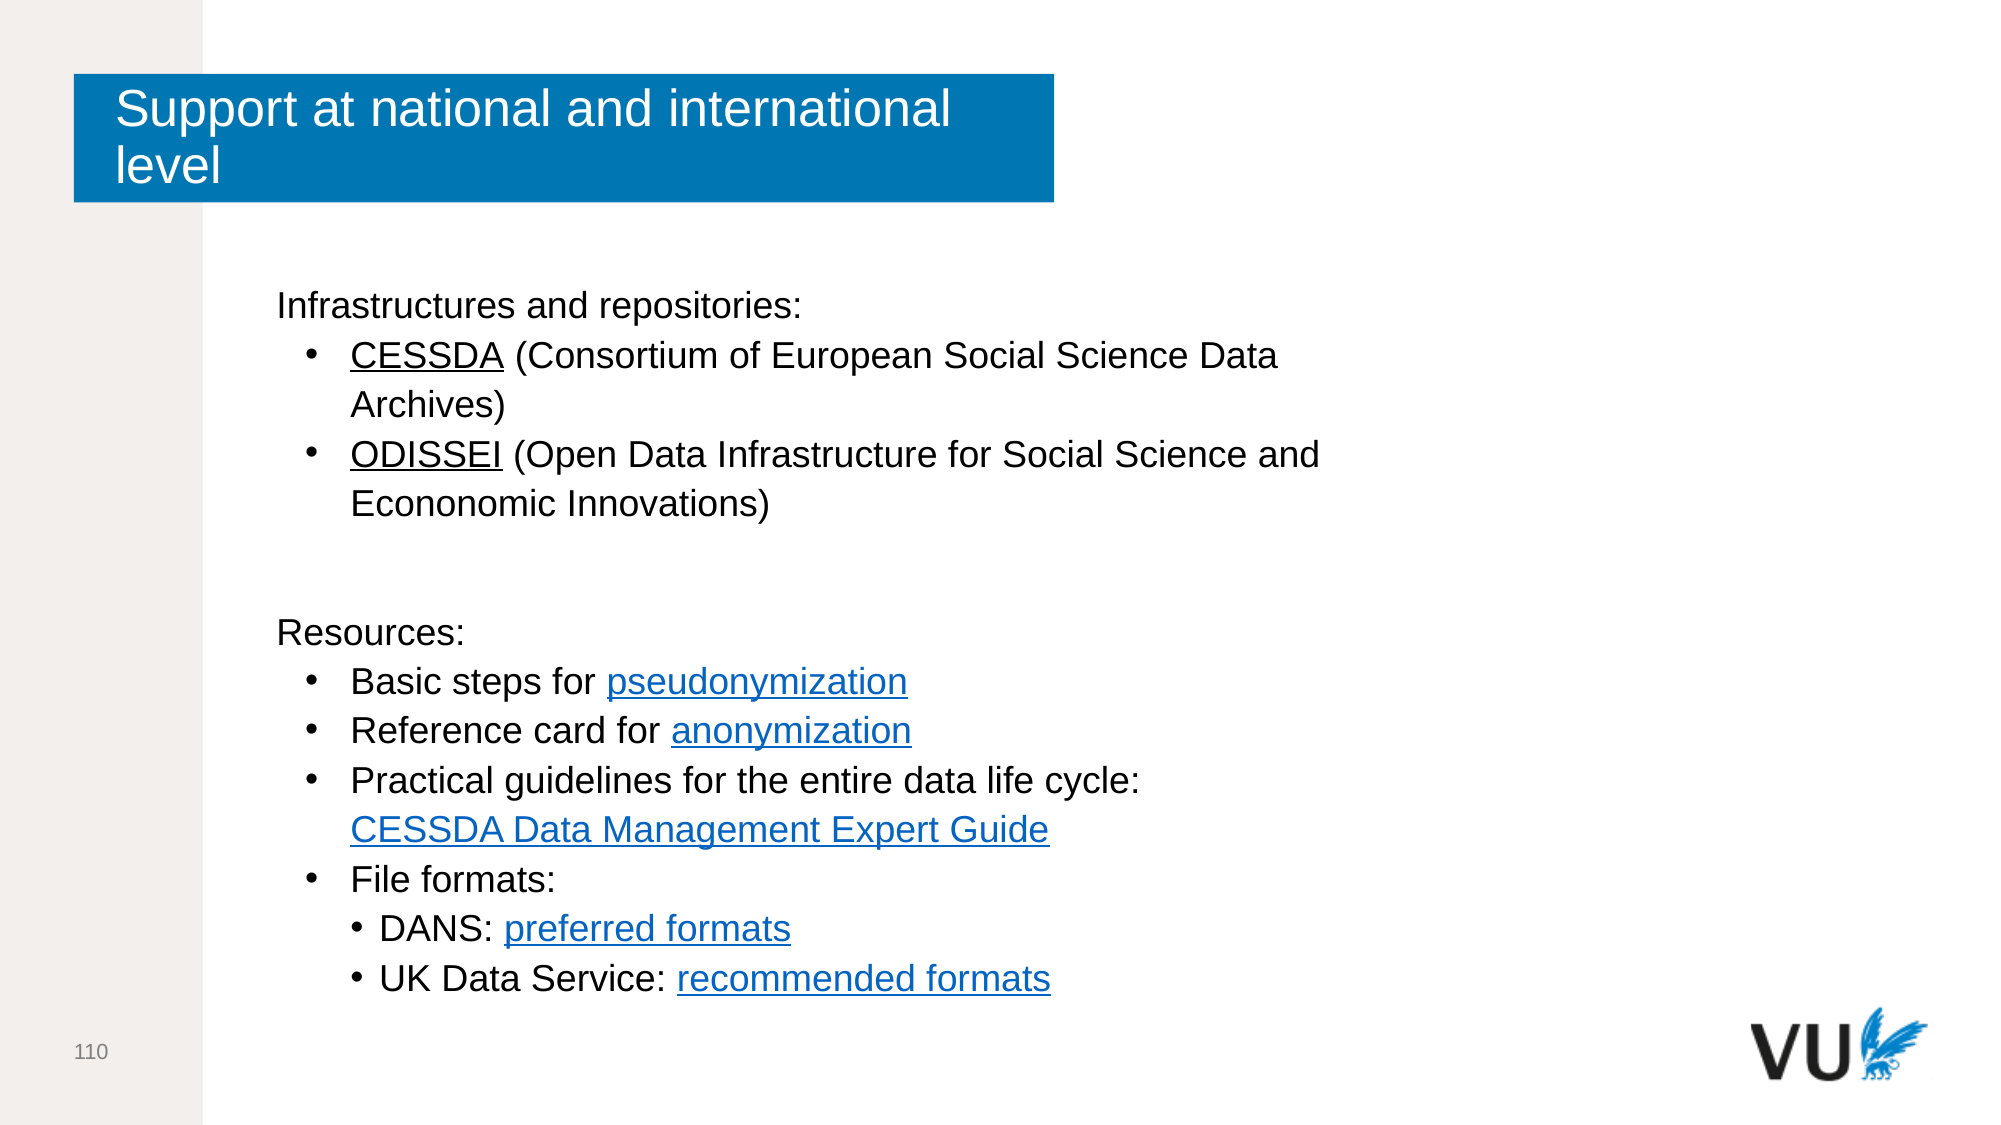

# Support at national and international level
Infrastructures and repositories:
CESSDA (Consortium of European Social Science Data Archives)
ODISSEI (Open Data Infrastructure for Social Science and Econonomic Innovations)

Resources:
Basic steps for pseudonymization
Reference card for anonymization
Practical guidelines for the entire data life cycle: CESSDA Data Management Expert Guide
File formats:
DANS: preferred formats
UK Data Service: recommended formats

110